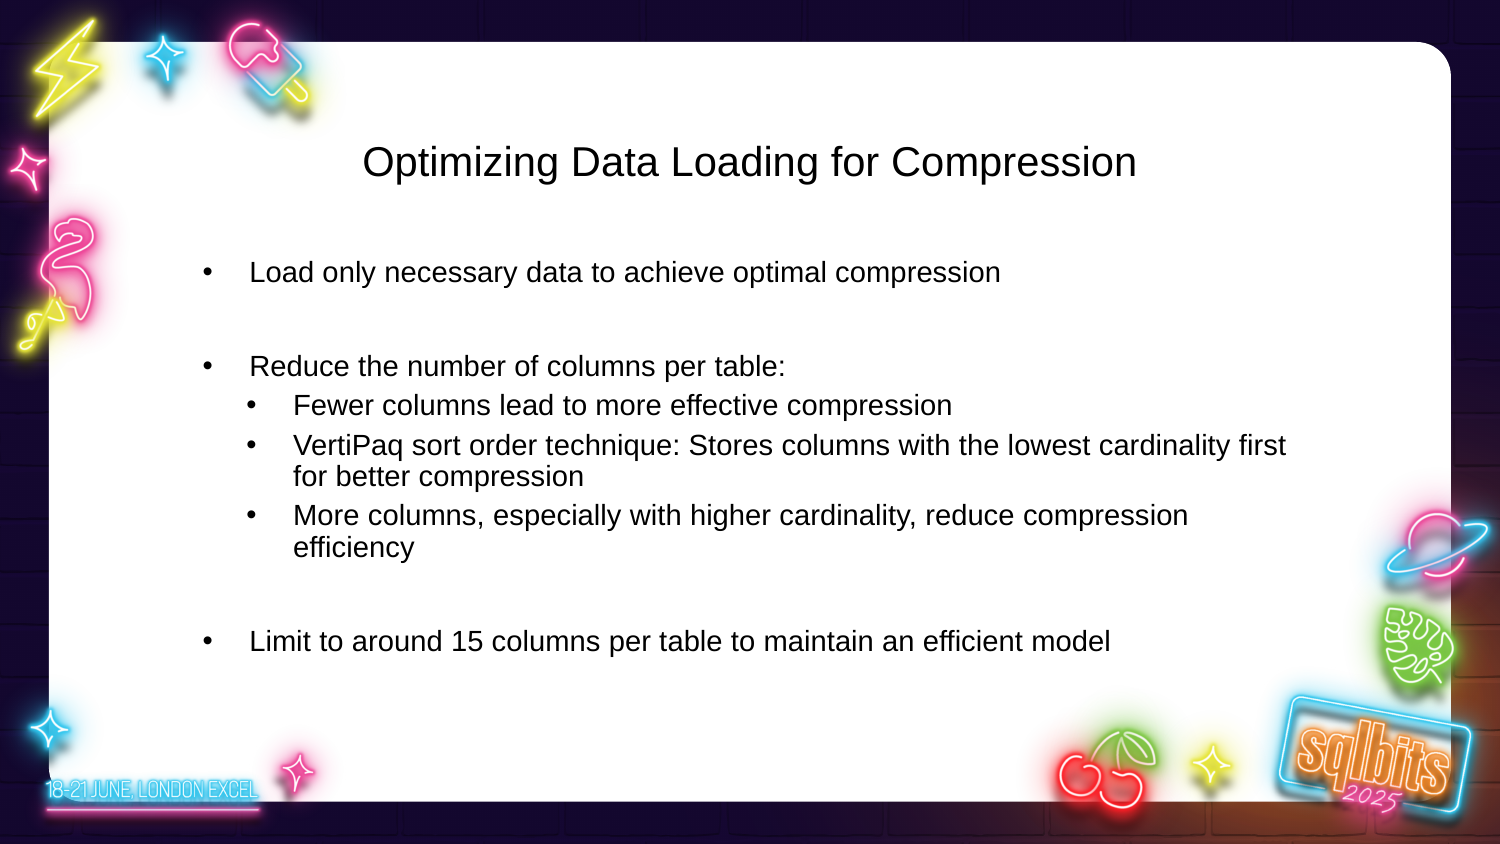

# Optimizing Data Loading for Compression
Load only necessary data to achieve optimal compression

Reduce the number of columns per table:
Fewer columns lead to more effective compression
VertiPaq sort order technique: Stores columns with the lowest cardinality first for better compression
More columns, especially with higher cardinality, reduce compression efficiency

Limit to around 15 columns per table to maintain an efficient model